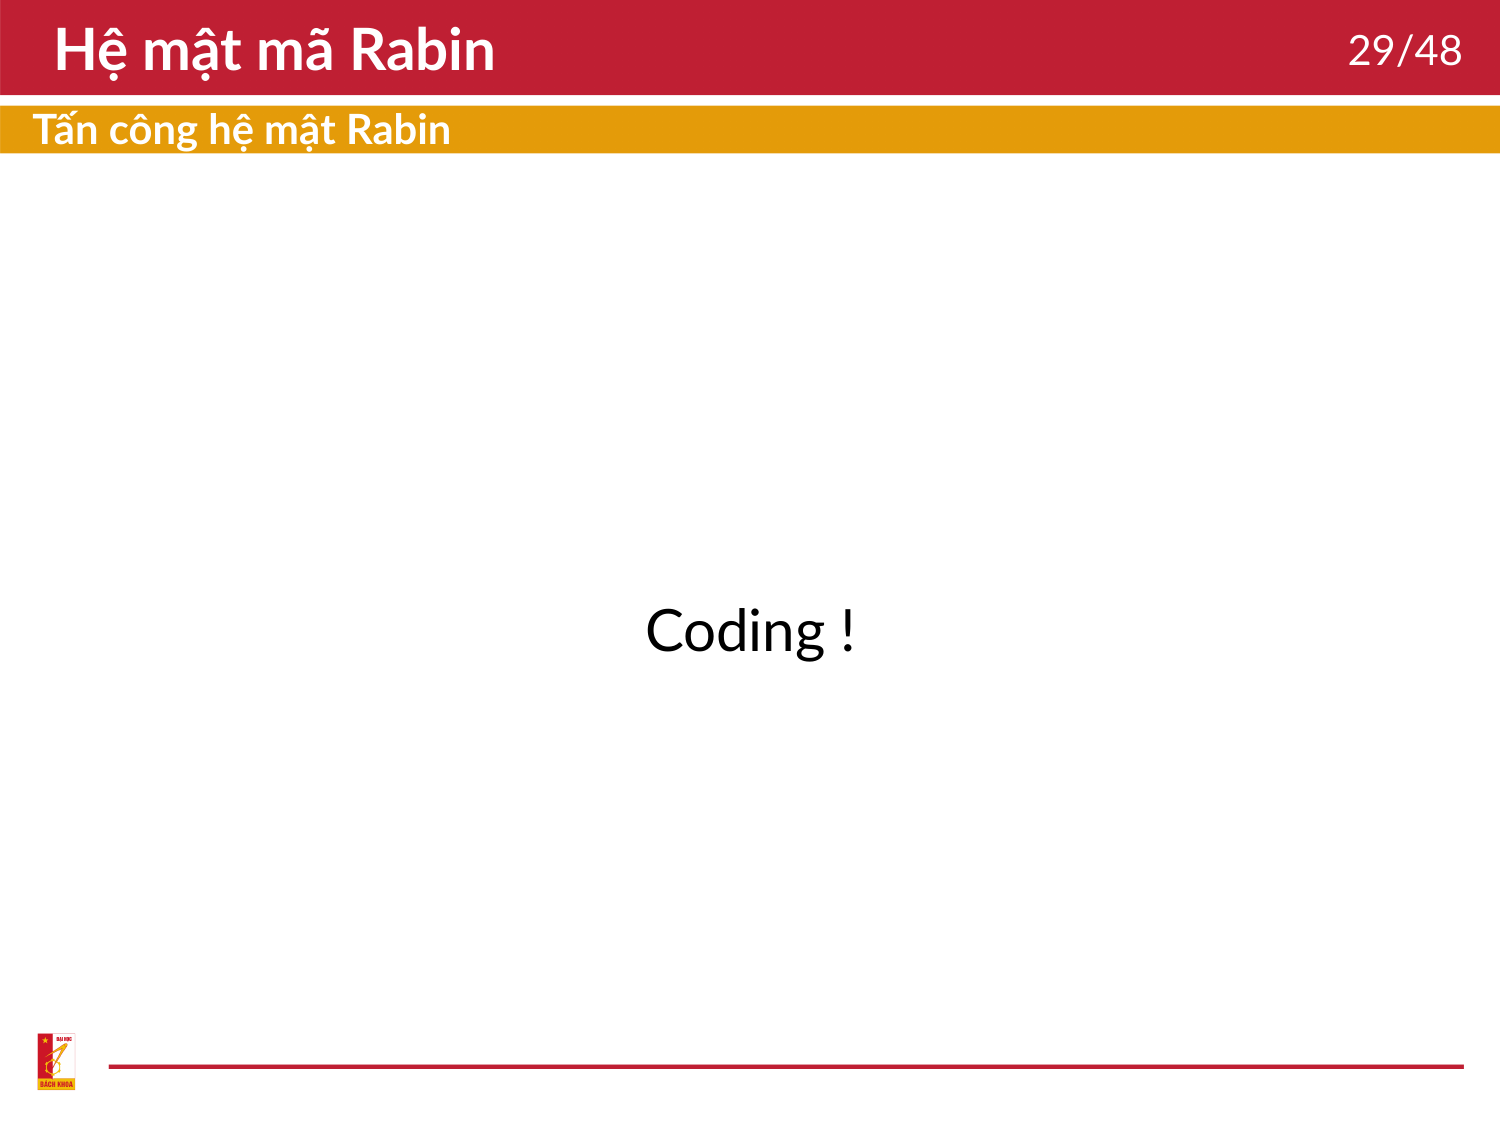

# Hệ mật mã Rabin
29/48
Tấn công hệ mật Rabin

Coding !